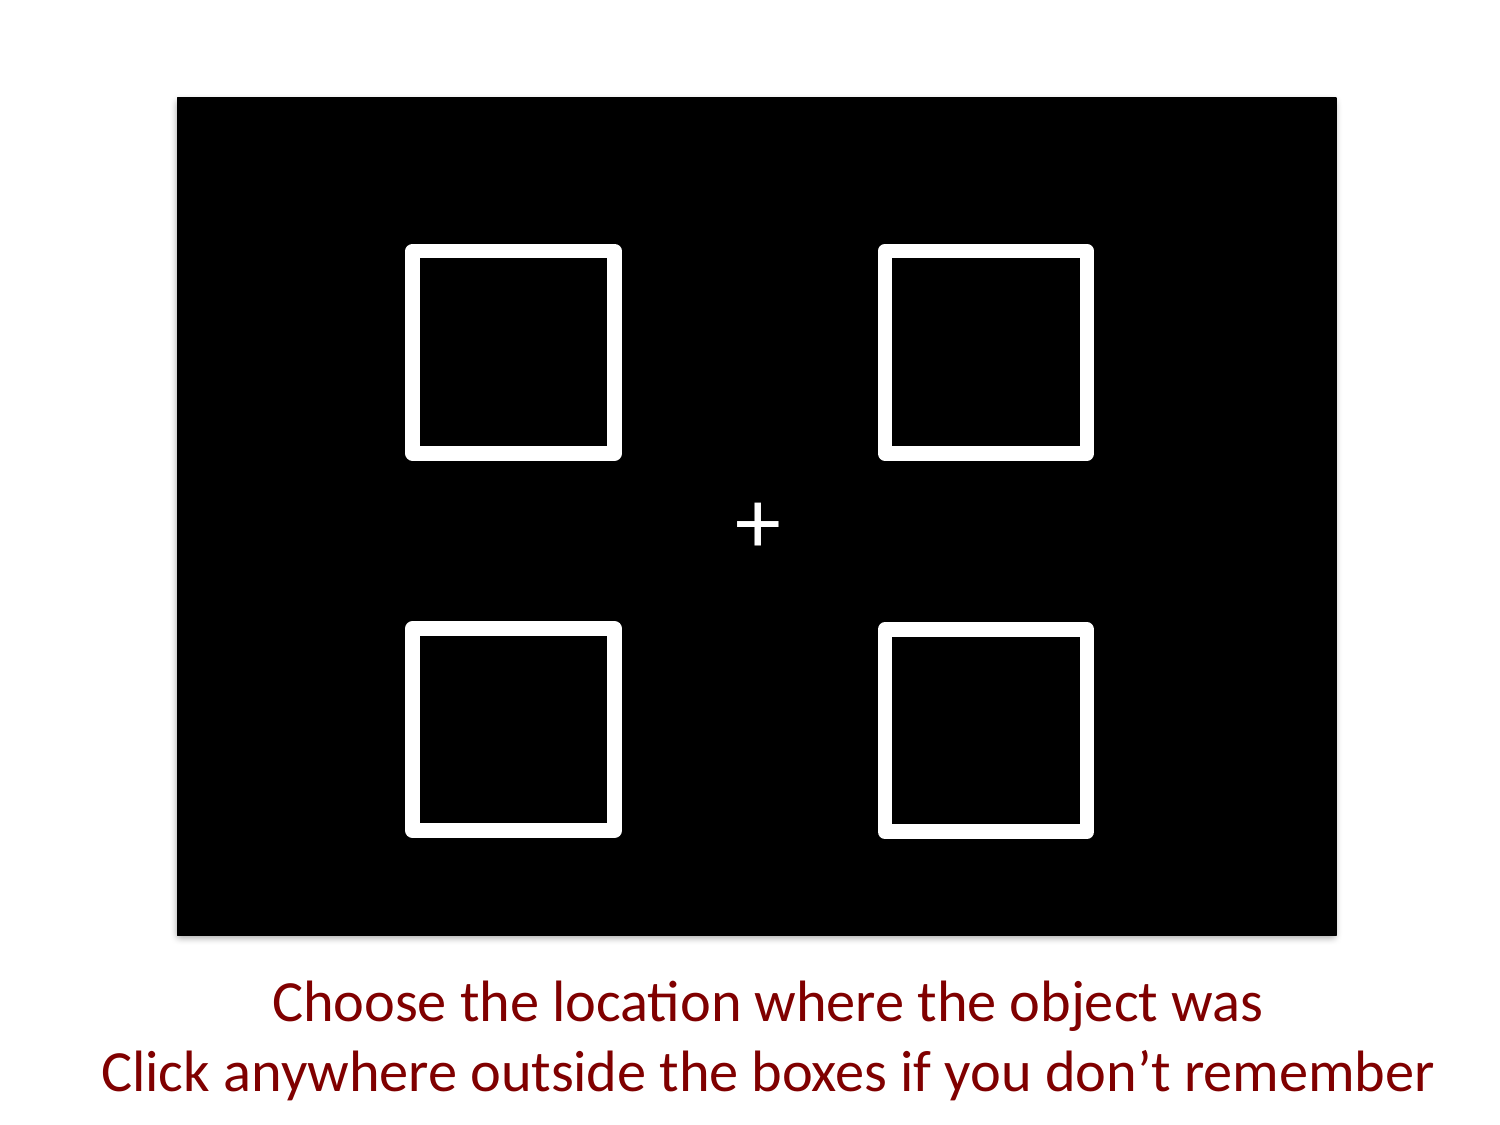

+

Choose the location where the object was
Click anywhere outside the boxes if you don’t remember